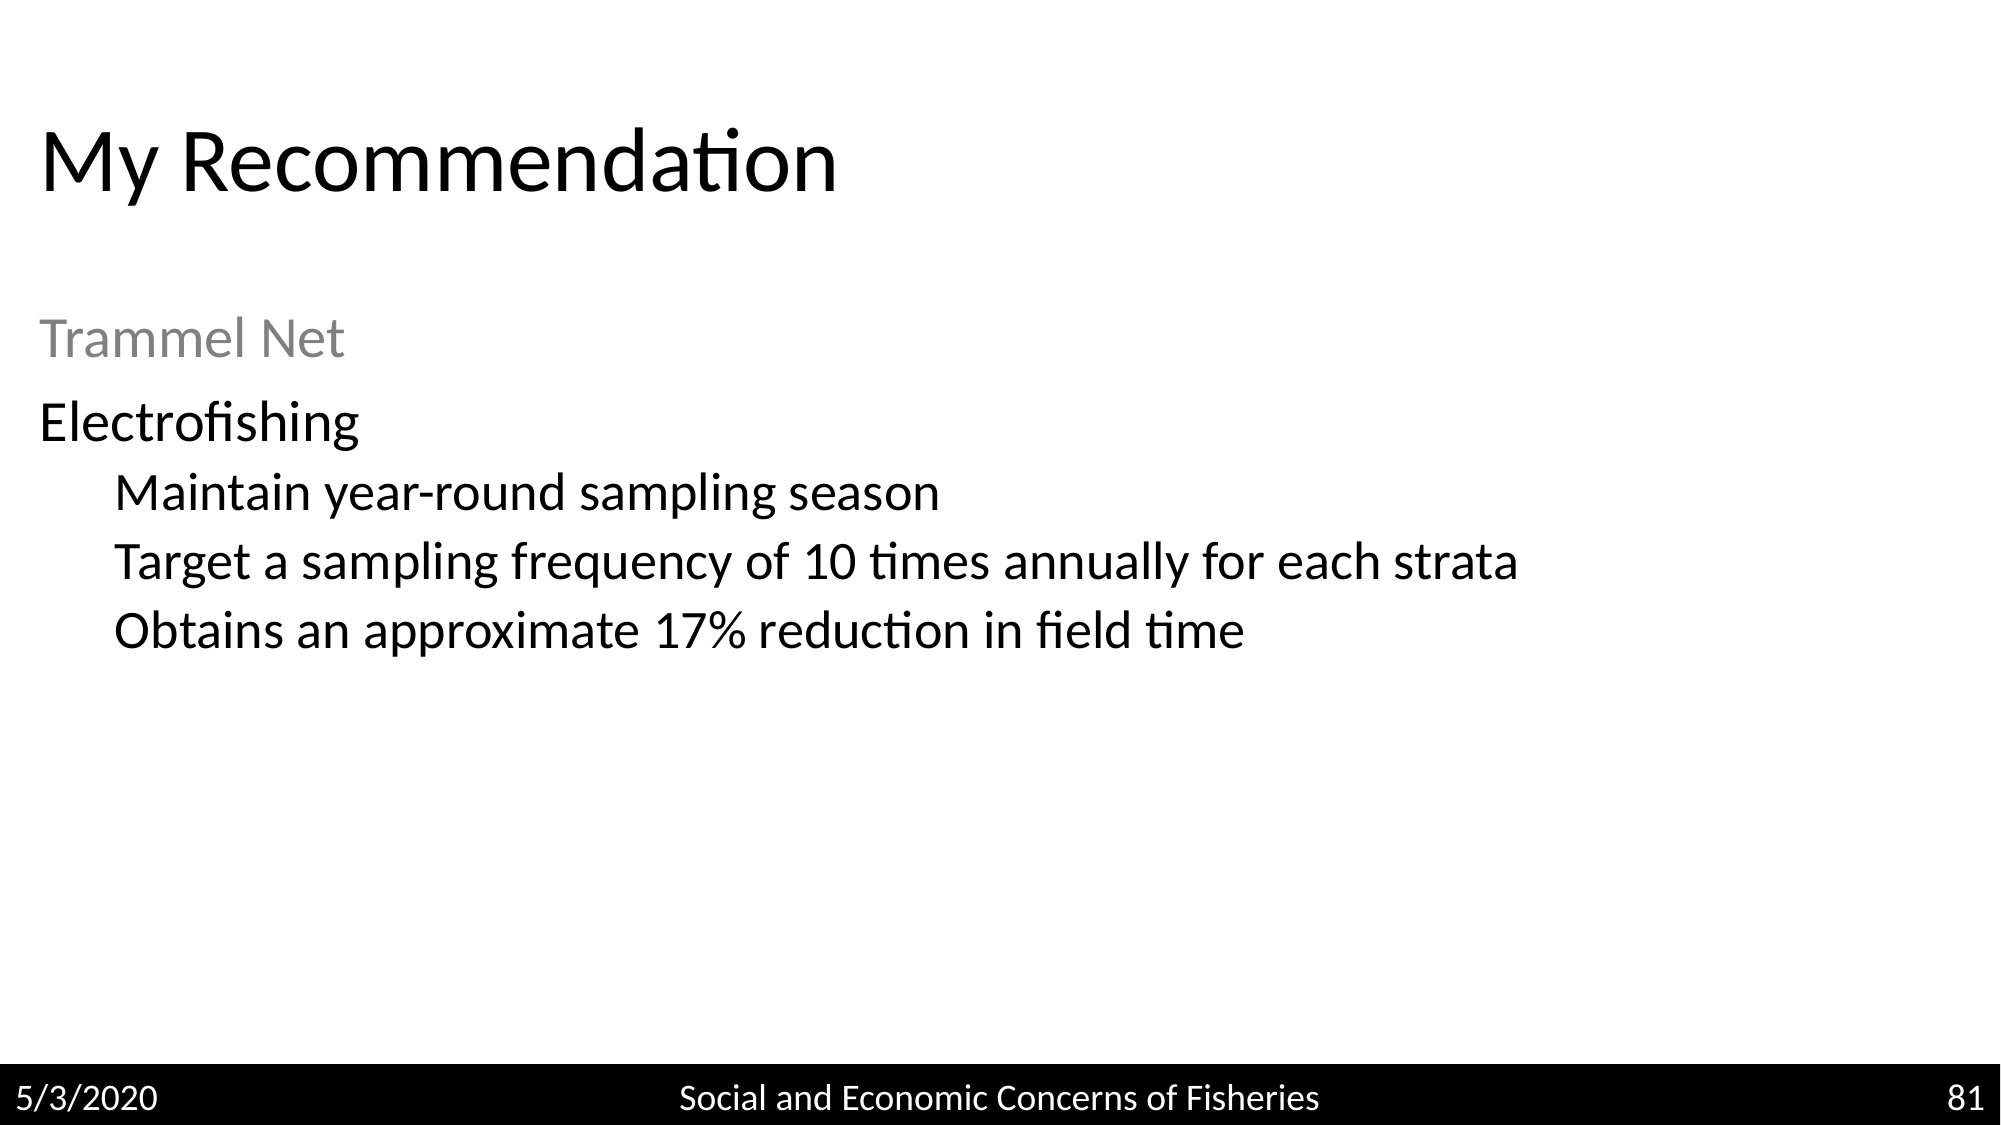

# My Recommendation
Trammel Net
Electrofishing
Maintain year-round sampling season
Target a sampling frequency of 10 times annually for each strata
Obtains an approximate 17% reduction in field time
5/3/2020
Social and Economic Concerns of Fisheries
81